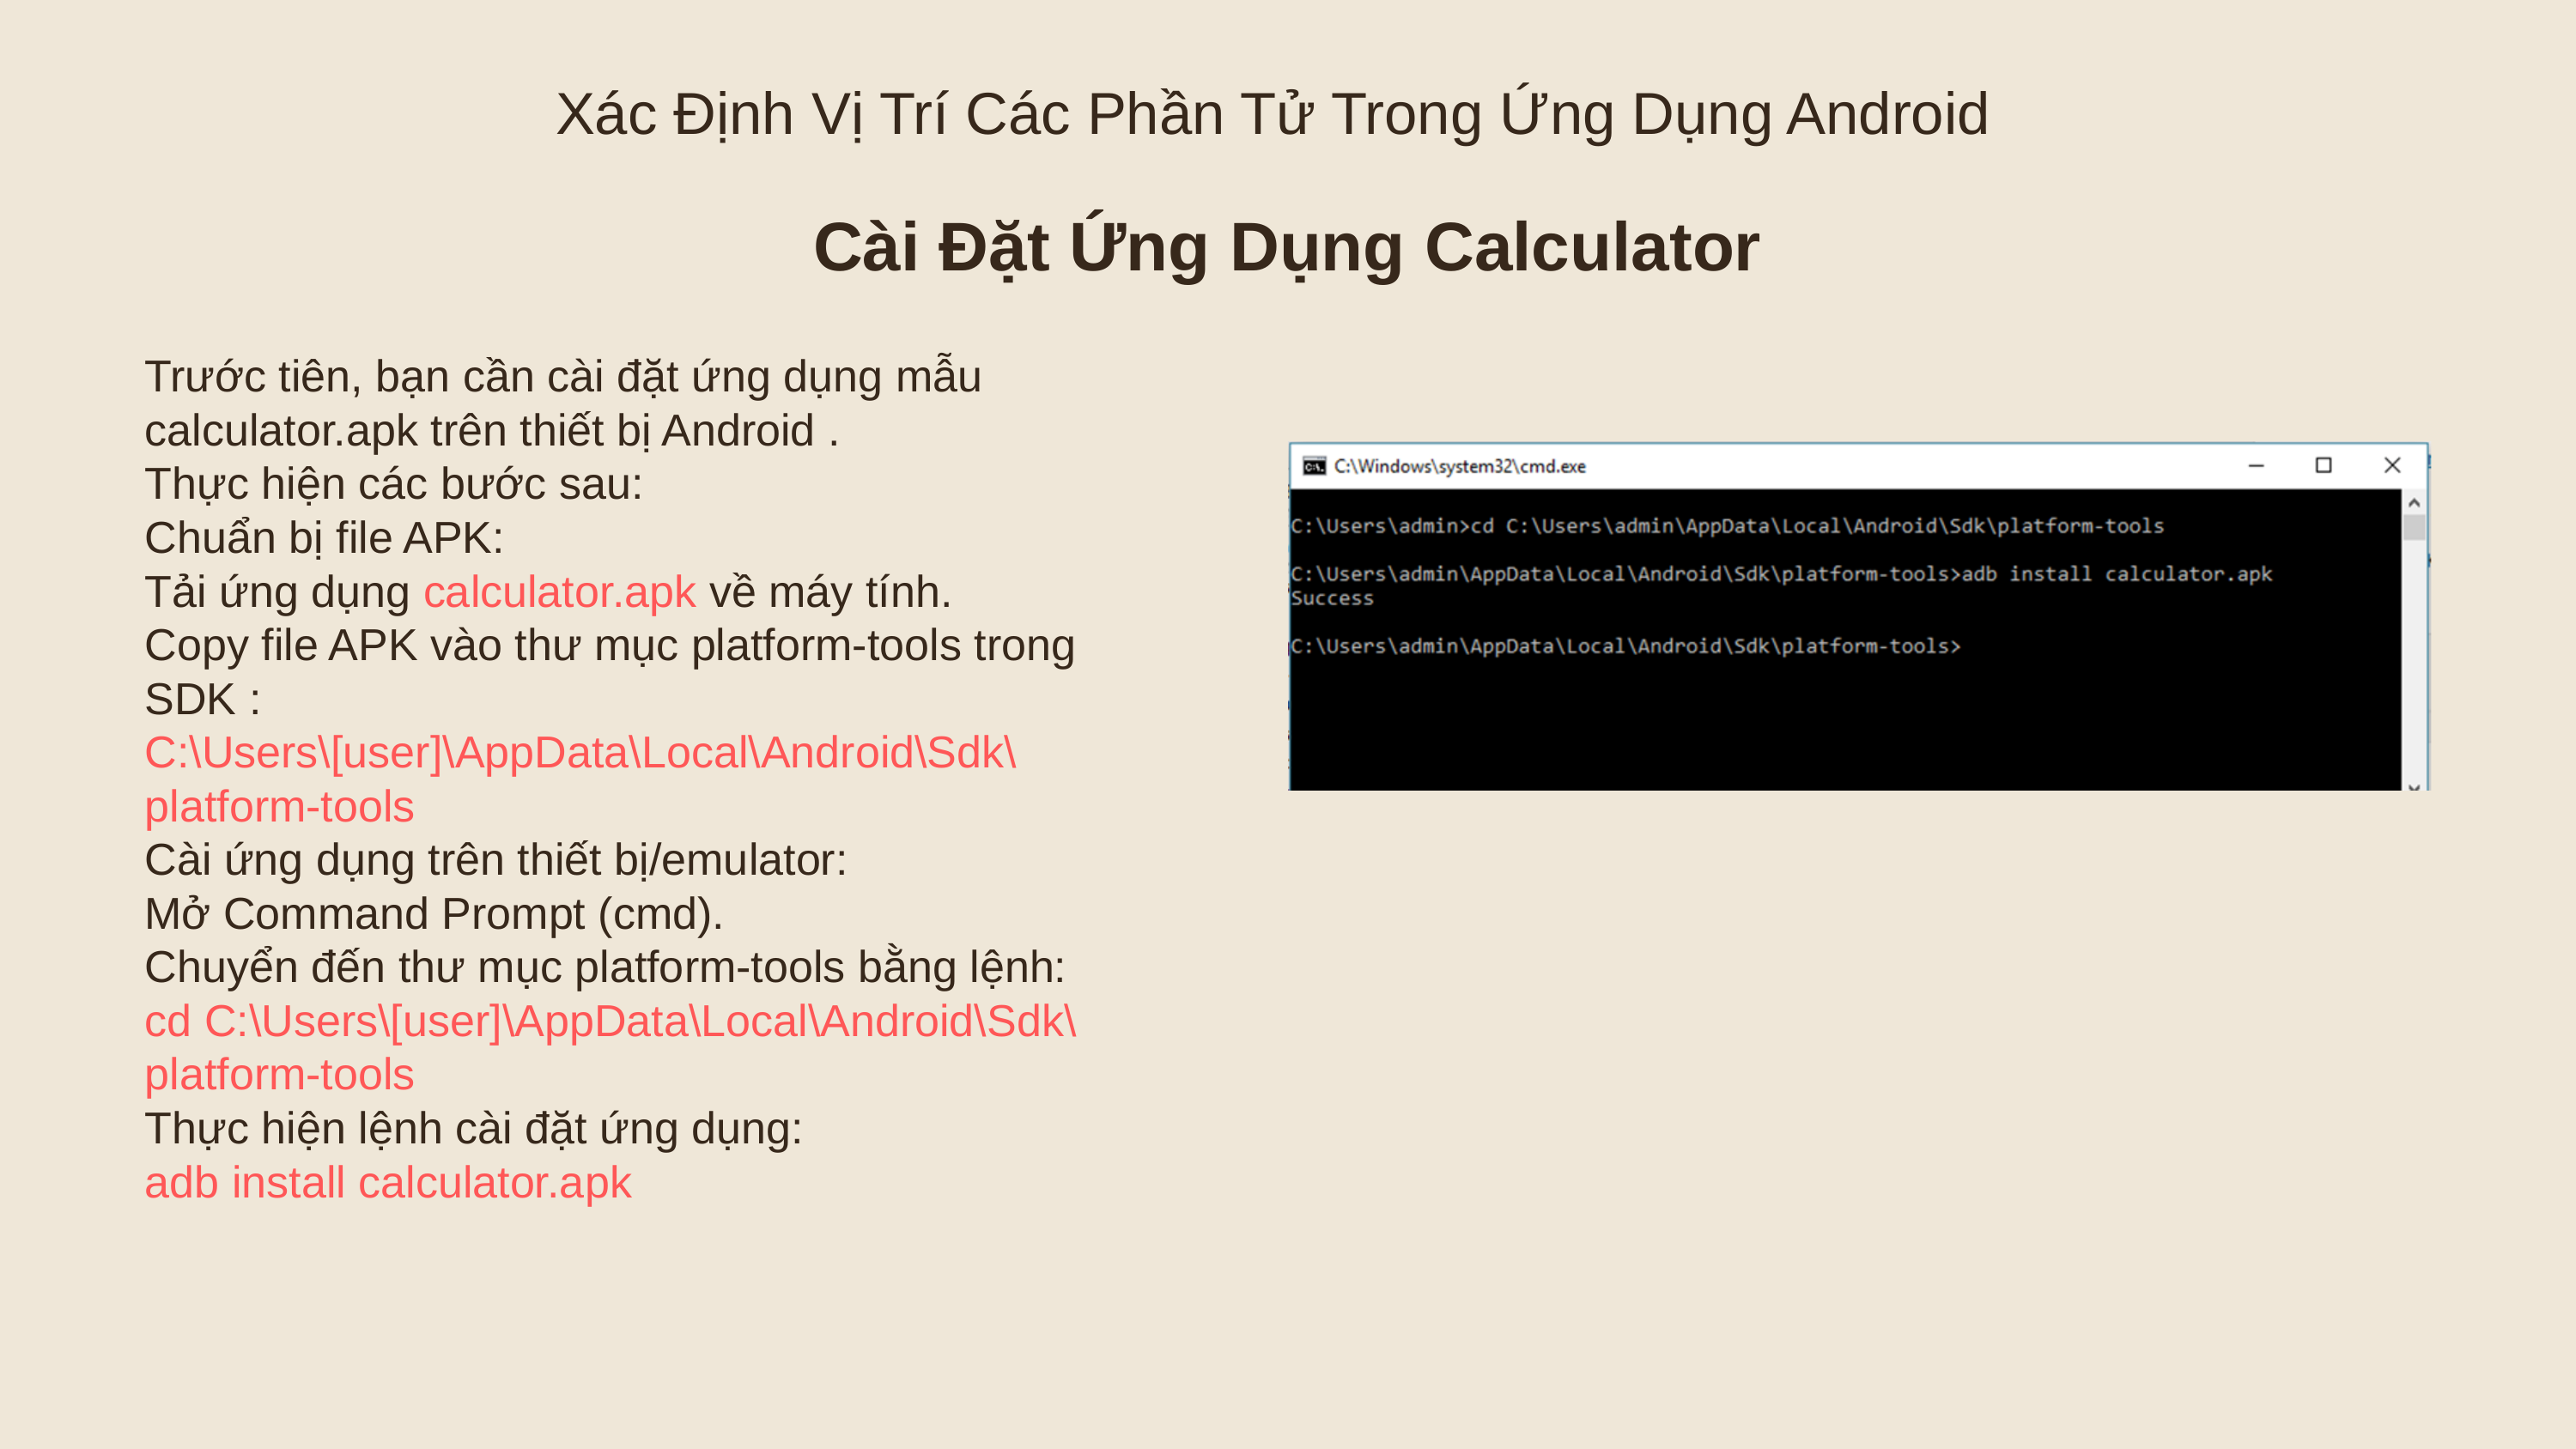

Xác Định Vị Trí Các Phần Tử Trong Ứng Dụng Android
Cài Đặt Ứng Dụng Calculator
Trước tiên, bạn cần cài đặt ứng dụng mẫu calculator.apk trên thiết bị Android .
Thực hiện các bước sau:
Chuẩn bị file APK:
Tải ứng dụng calculator.apk về máy tính.
Copy file APK vào thư mục platform-tools trong SDK :
C:\Users\[user]\AppData\Local\Android\Sdk\platform-tools
Cài ứng dụng trên thiết bị/emulator:
Mở Command Prompt (cmd).
Chuyển đến thư mục platform-tools bằng lệnh:
cd C:\Users\[user]\AppData\Local\Android\Sdk\platform-tools
Thực hiện lệnh cài đặt ứng dụng:
adb install calculator.apk